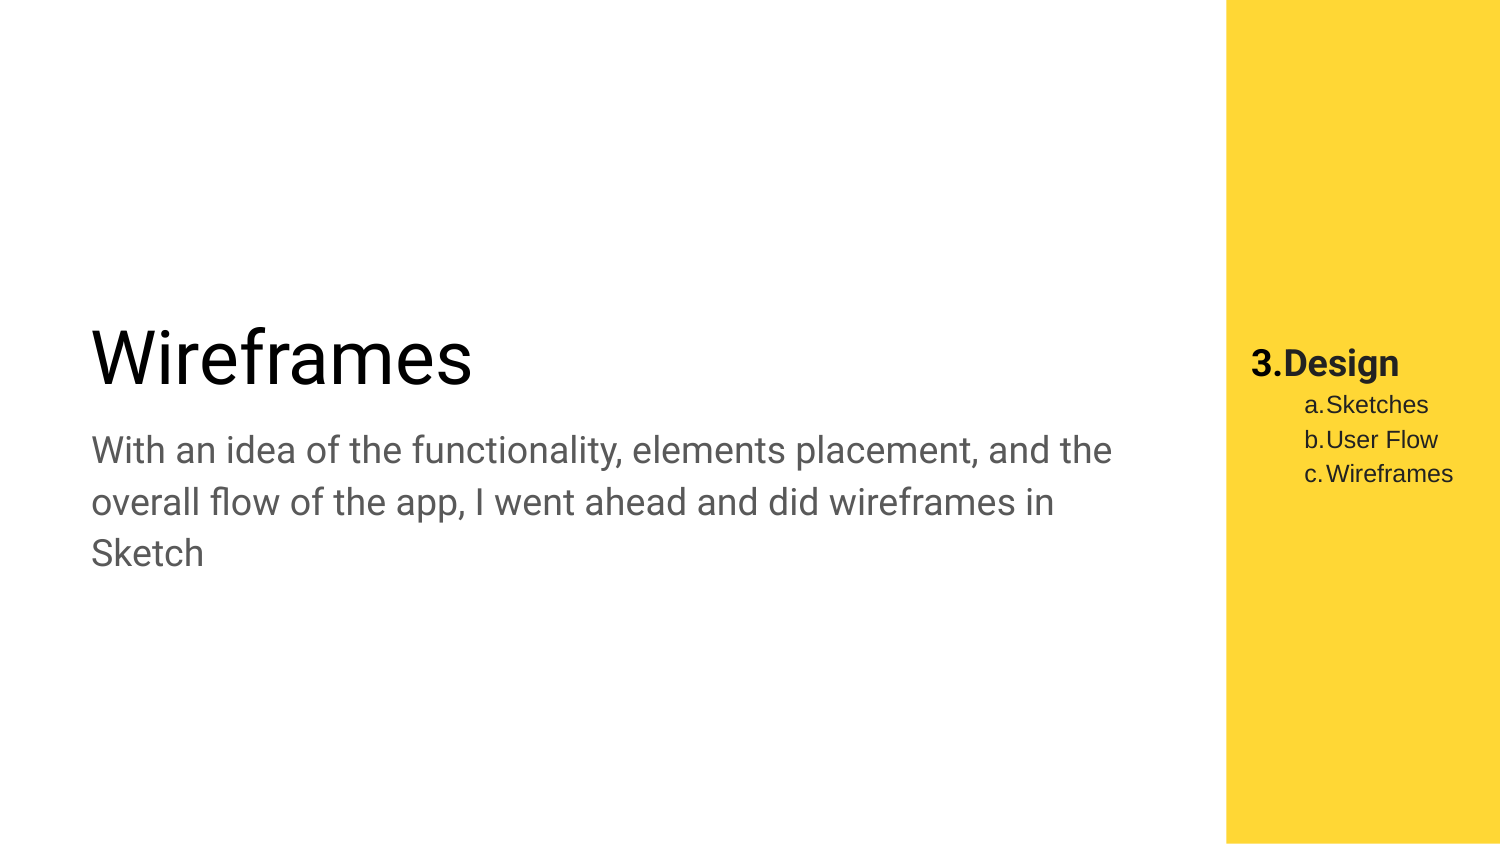

# Wireframes
Design
Sketches
User Flow
Wireframes
With an idea of the functionality, elements placement, and the overall flow of the app, I went ahead and did wireframes in Sketch